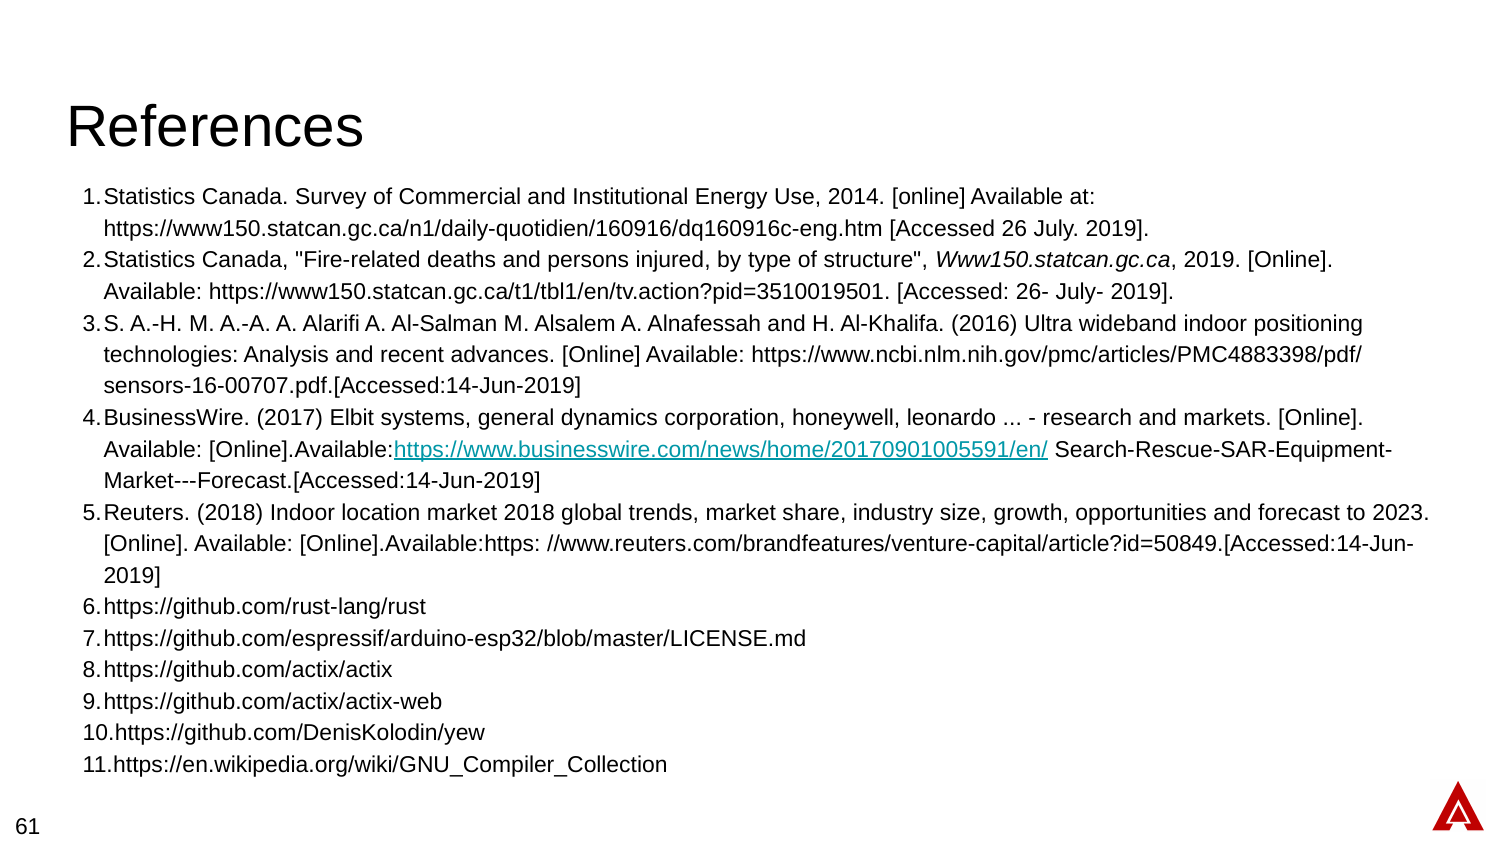

# References
Statistics Canada. Survey of Commercial and Institutional Energy Use, 2014. [online] Available at: https://www150.statcan.gc.ca/n1/daily-quotidien/160916/dq160916c-eng.htm [Accessed 26 July. 2019].
Statistics Canada, "Fire-related deaths and persons injured, by type of structure", Www150.statcan.gc.ca, 2019. [Online]. Available: https://www150.statcan.gc.ca/t1/tbl1/en/tv.action?pid=3510019501. [Accessed: 26- July- 2019].
S. A.-H. M. A.-A. A. Alarifi A. Al-Salman M. Alsalem A. Alnafessah and H. Al-Khalifa. (2016) Ultra wideband indoor positioning technologies: Analysis and recent advances. [Online] Available: https://www.ncbi.nlm.nih.gov/pmc/articles/PMC4883398/pdf/ sensors-16-00707.pdf.[Accessed:14-Jun-2019]
BusinessWire. (2017) Elbit systems, general dynamics corporation, honeywell, leonardo ... - research and markets. [Online]. Available: [Online].Available:https://www.businesswire.com/news/home/20170901005591/en/ Search-Rescue-SAR-Equipment-Market---Forecast.[Accessed:14-Jun-2019]
Reuters. (2018) Indoor location market 2018 global trends, market share, industry size, growth, opportunities and forecast to 2023. [Online]. Available: [Online].Available:https: //www.reuters.com/brandfeatures/venture-capital/article?id=50849.[Accessed:14-Jun-2019]
https://github.com/rust-lang/rust
https://github.com/espressif/arduino-esp32/blob/master/LICENSE.md
https://github.com/actix/actix
https://github.com/actix/actix-web
https://github.com/DenisKolodin/yew
https://en.wikipedia.org/wiki/GNU_Compiler_Collection
61